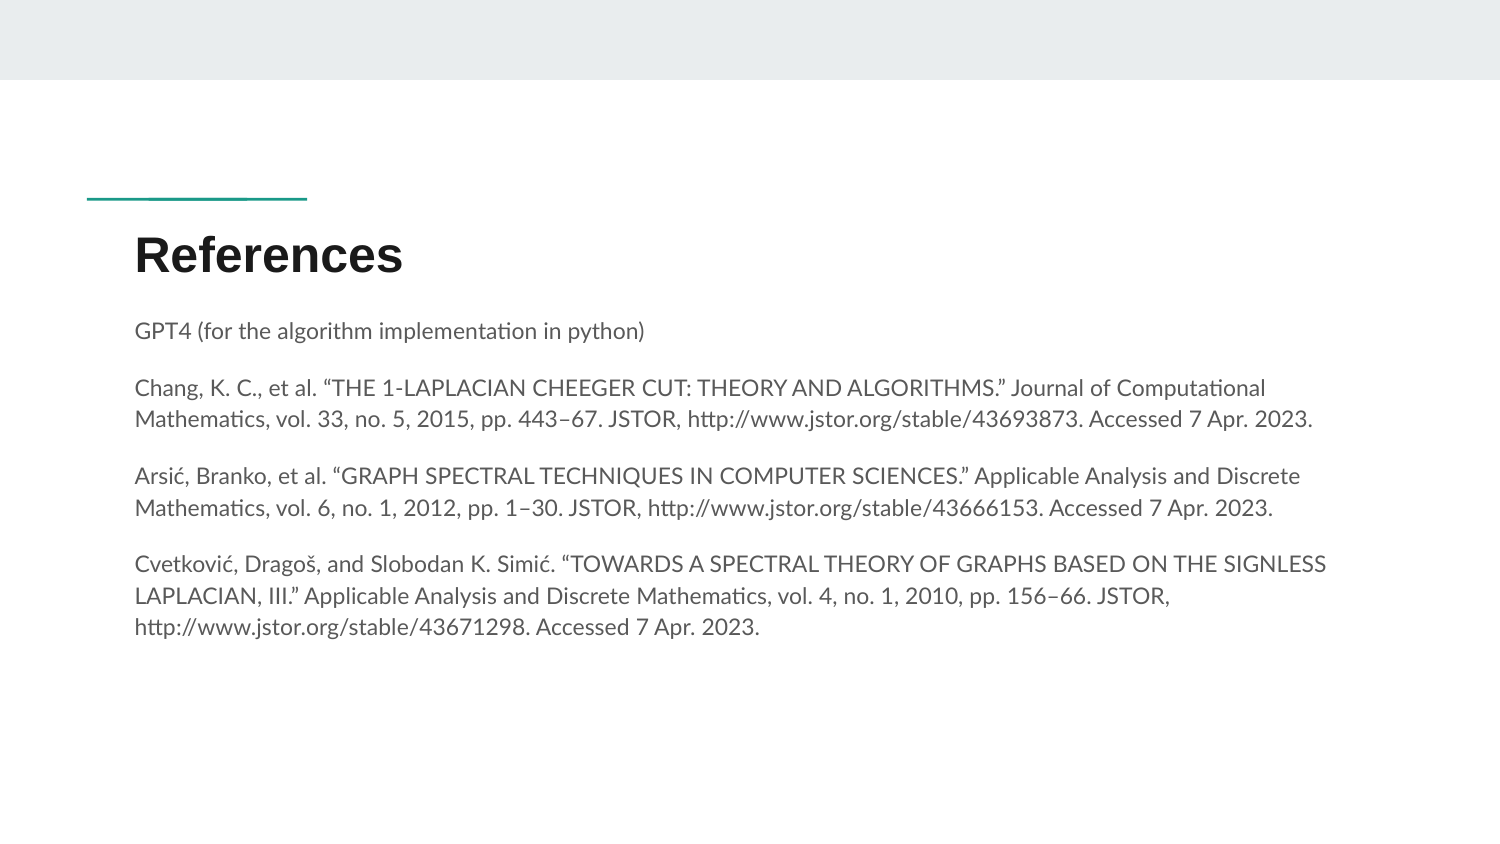

# References
GPT4 (for the algorithm implementation in python)
Chang, K. C., et al. “THE 1-LAPLACIAN CHEEGER CUT: THEORY AND ALGORITHMS.” Journal of Computational Mathematics, vol. 33, no. 5, 2015, pp. 443–67. JSTOR, http://www.jstor.org/stable/43693873. Accessed 7 Apr. 2023.
Arsić, Branko, et al. “GRAPH SPECTRAL TECHNIQUES IN COMPUTER SCIENCES.” Applicable Analysis and Discrete Mathematics, vol. 6, no. 1, 2012, pp. 1–30. JSTOR, http://www.jstor.org/stable/43666153. Accessed 7 Apr. 2023.
Cvetković, Dragoš, and Slobodan K. Simić. “TOWARDS A SPECTRAL THEORY OF GRAPHS BASED ON THE SIGNLESS LAPLACIAN, III.” Applicable Analysis and Discrete Mathematics, vol. 4, no. 1, 2010, pp. 156–66. JSTOR, http://www.jstor.org/stable/43671298. Accessed 7 Apr. 2023.